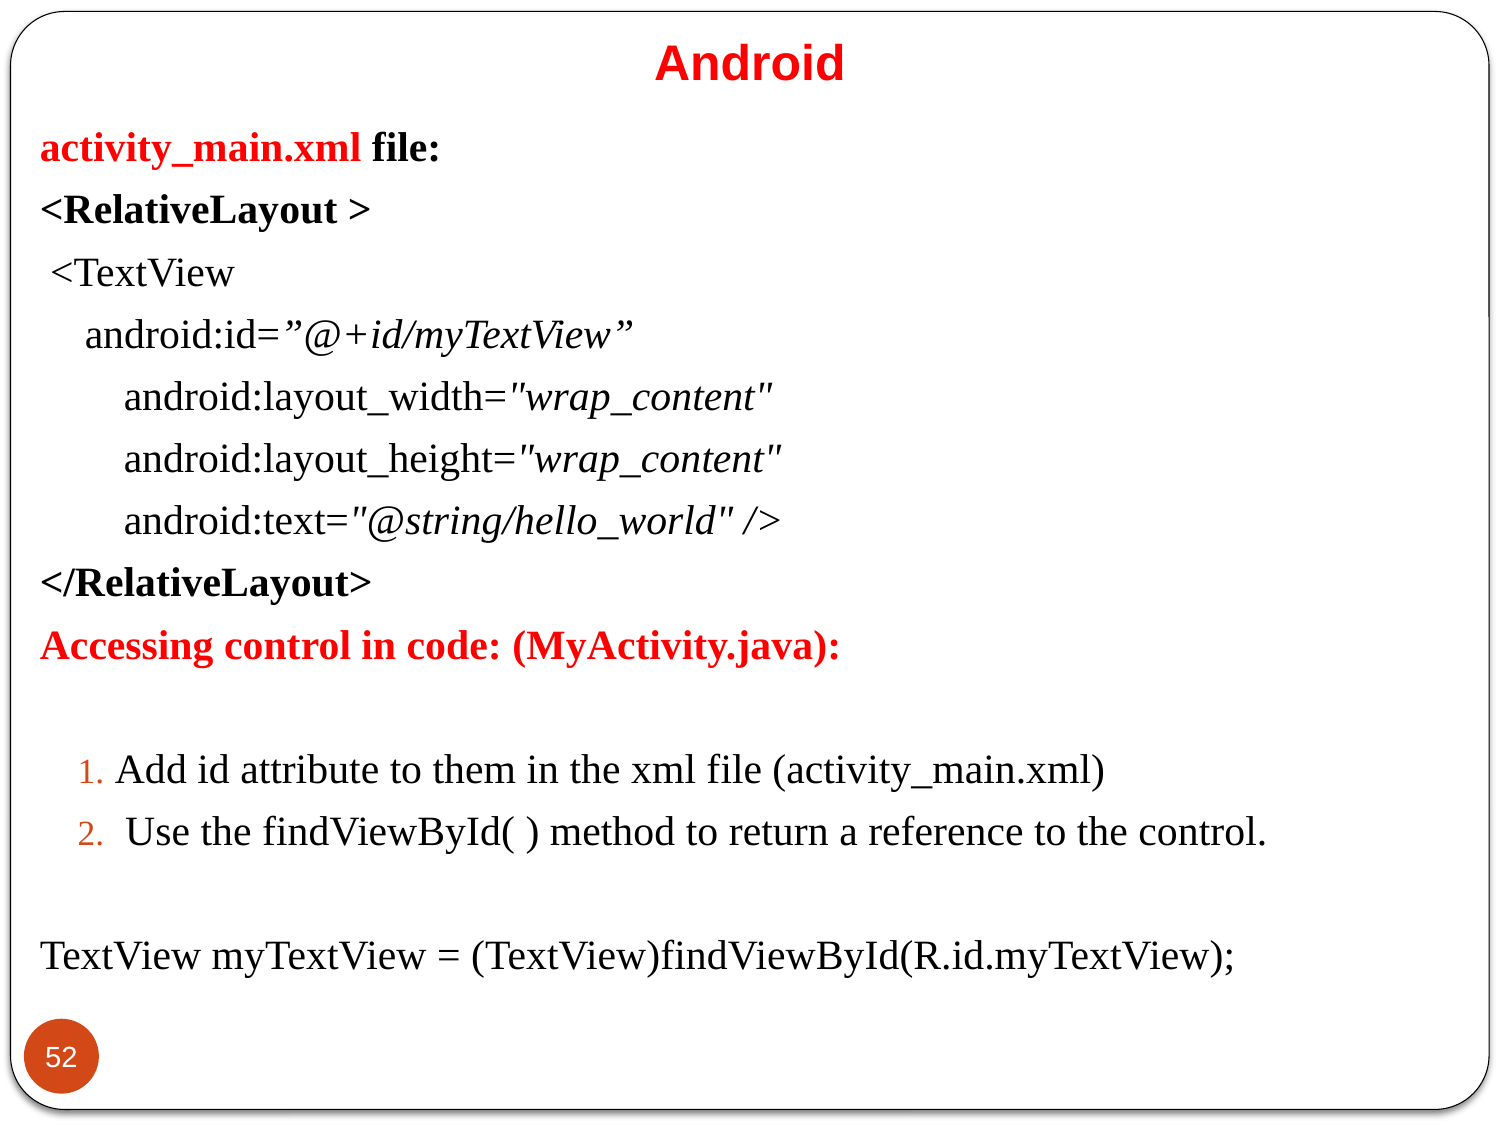

# Android
activity_main.xml file:
<RelativeLayout >
 <TextView
	android:id=”@+id/myTextView”
        android:layout_width="wrap_content"
        android:layout_height="wrap_content"
        android:text="@string/hello_world" />
</RelativeLayout>
Accessing control in code: (MyActivity.java):

Add id attribute to them in the xml file (activity_main.xml)
 Use the findViewById( ) method to return a reference to the control.

TextView myTextView = (TextView)findViewById(R.id.myTextView);

52